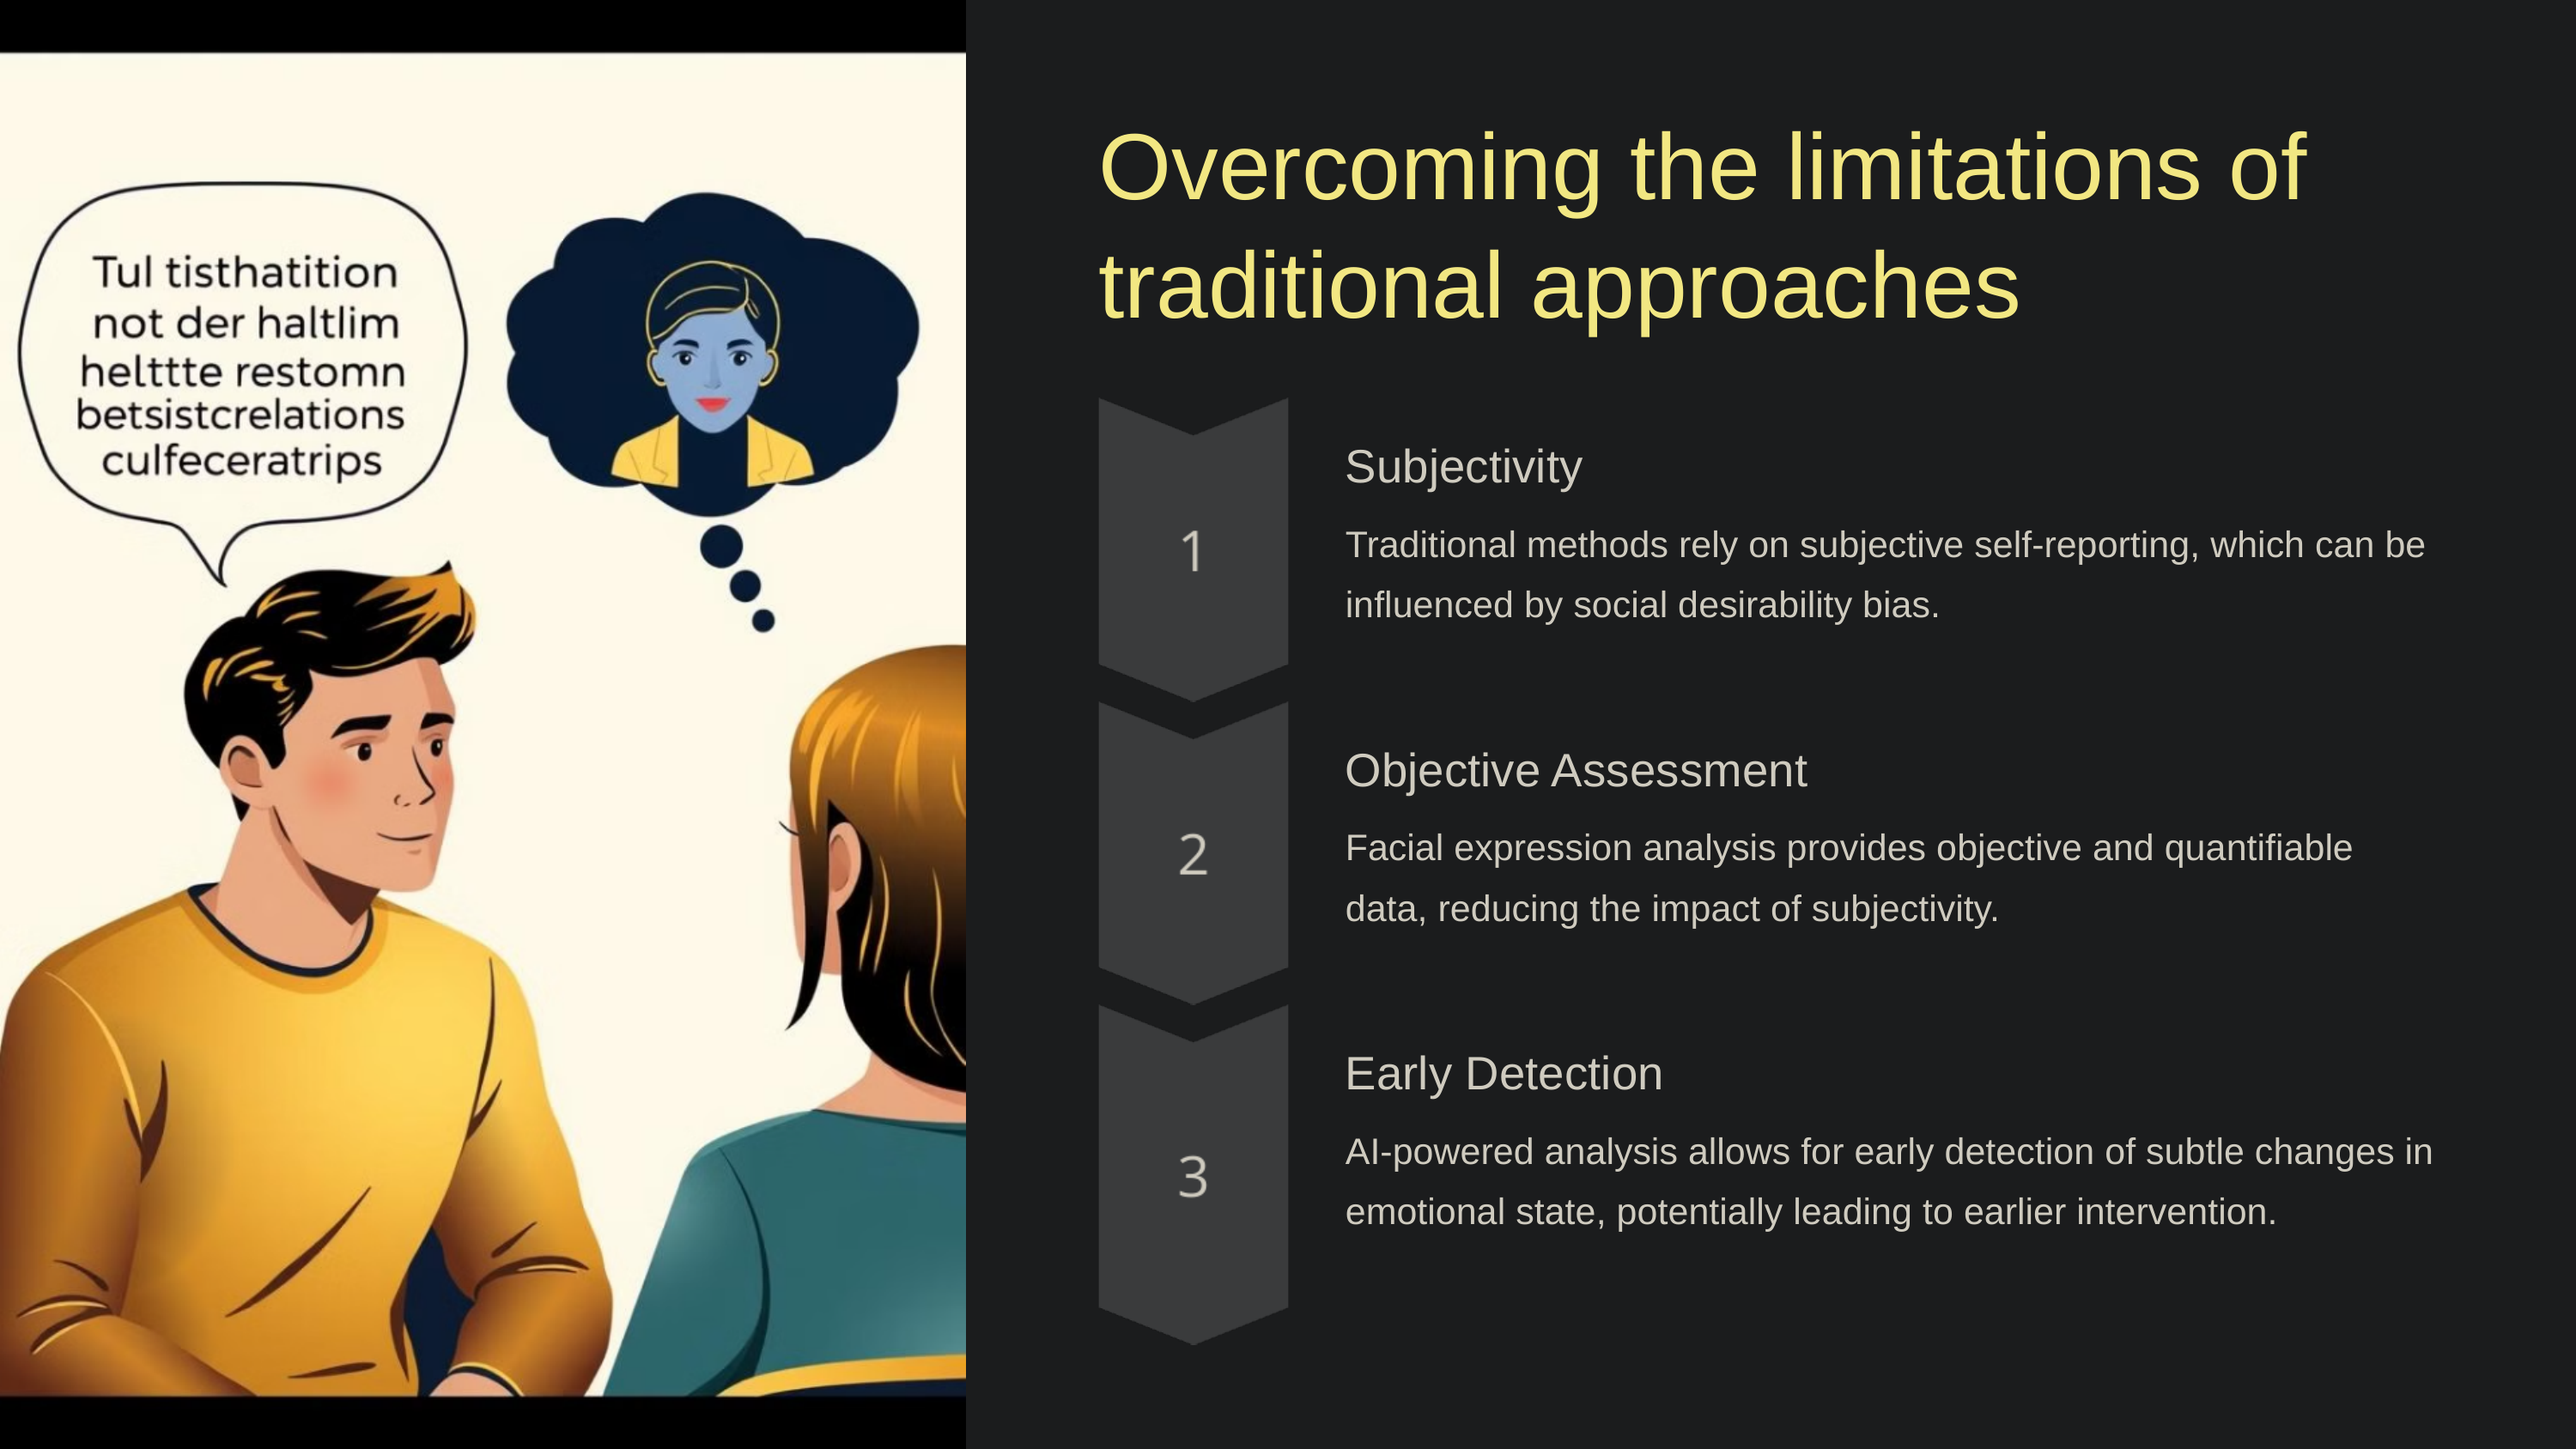

Overcoming the limitations of traditional approaches

Subjectivity
Traditional methods rely on subjective self-reporting, which can be influenced by social desirability bias.

Objective Assessment
Facial expression analysis provides objective and quantifiable data, reducing the impact of subjectivity.

Early Detection
AI-powered analysis allows for early detection of subtle changes in emotional state, potentially leading to earlier intervention.